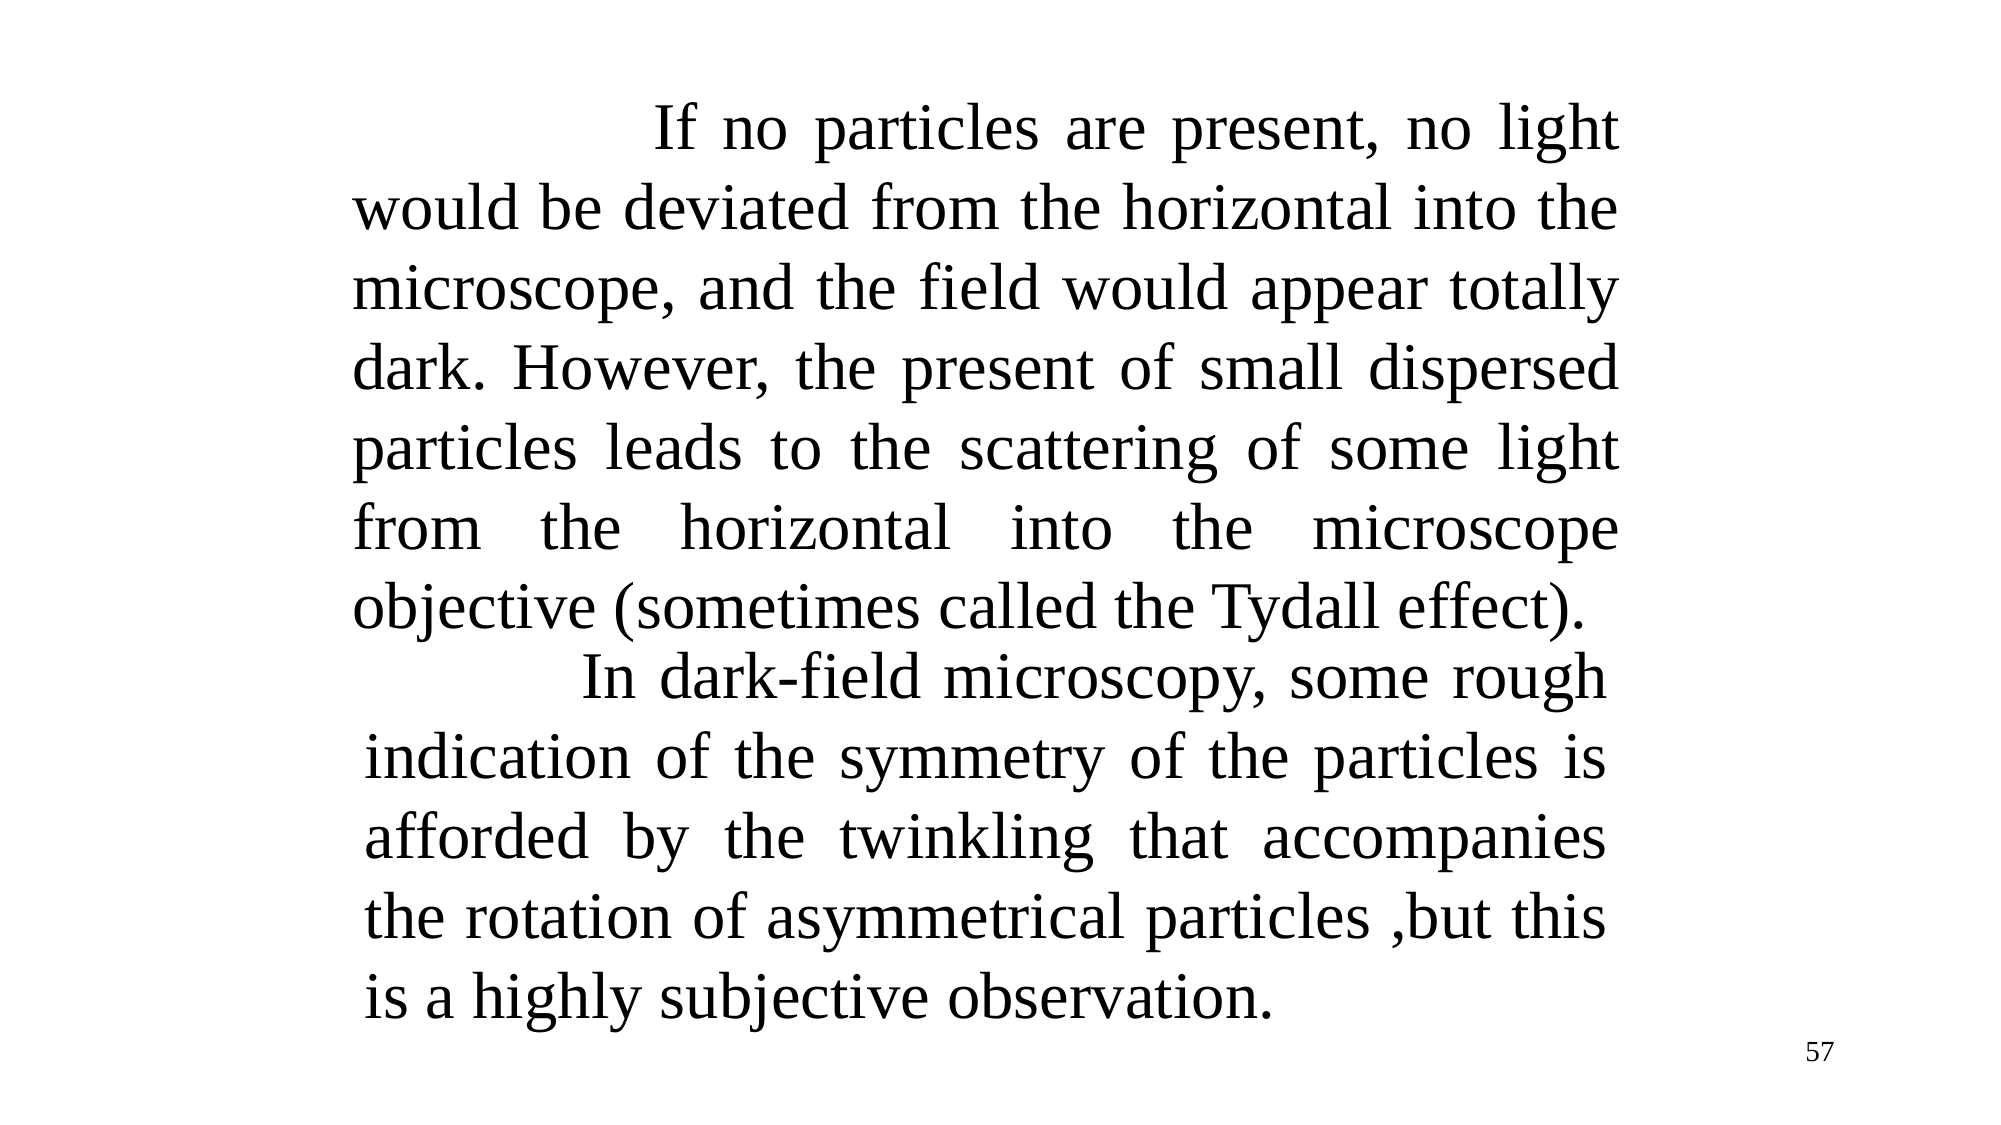

# If no particles are present, no light would be deviated from the horizontal into the microscope, and the field would appear totally dark. However, the present of small dispersed particles leads to the scattering of some light from the horizontal into the microscope objective (sometimes called the Tydall effect).
          In dark-field microscopy, some rough indication of the symmetry of the particles is afforded by the twinkling that accompanies the rotation of asymmetrical particles ,but this is a highly subjective observation.
57